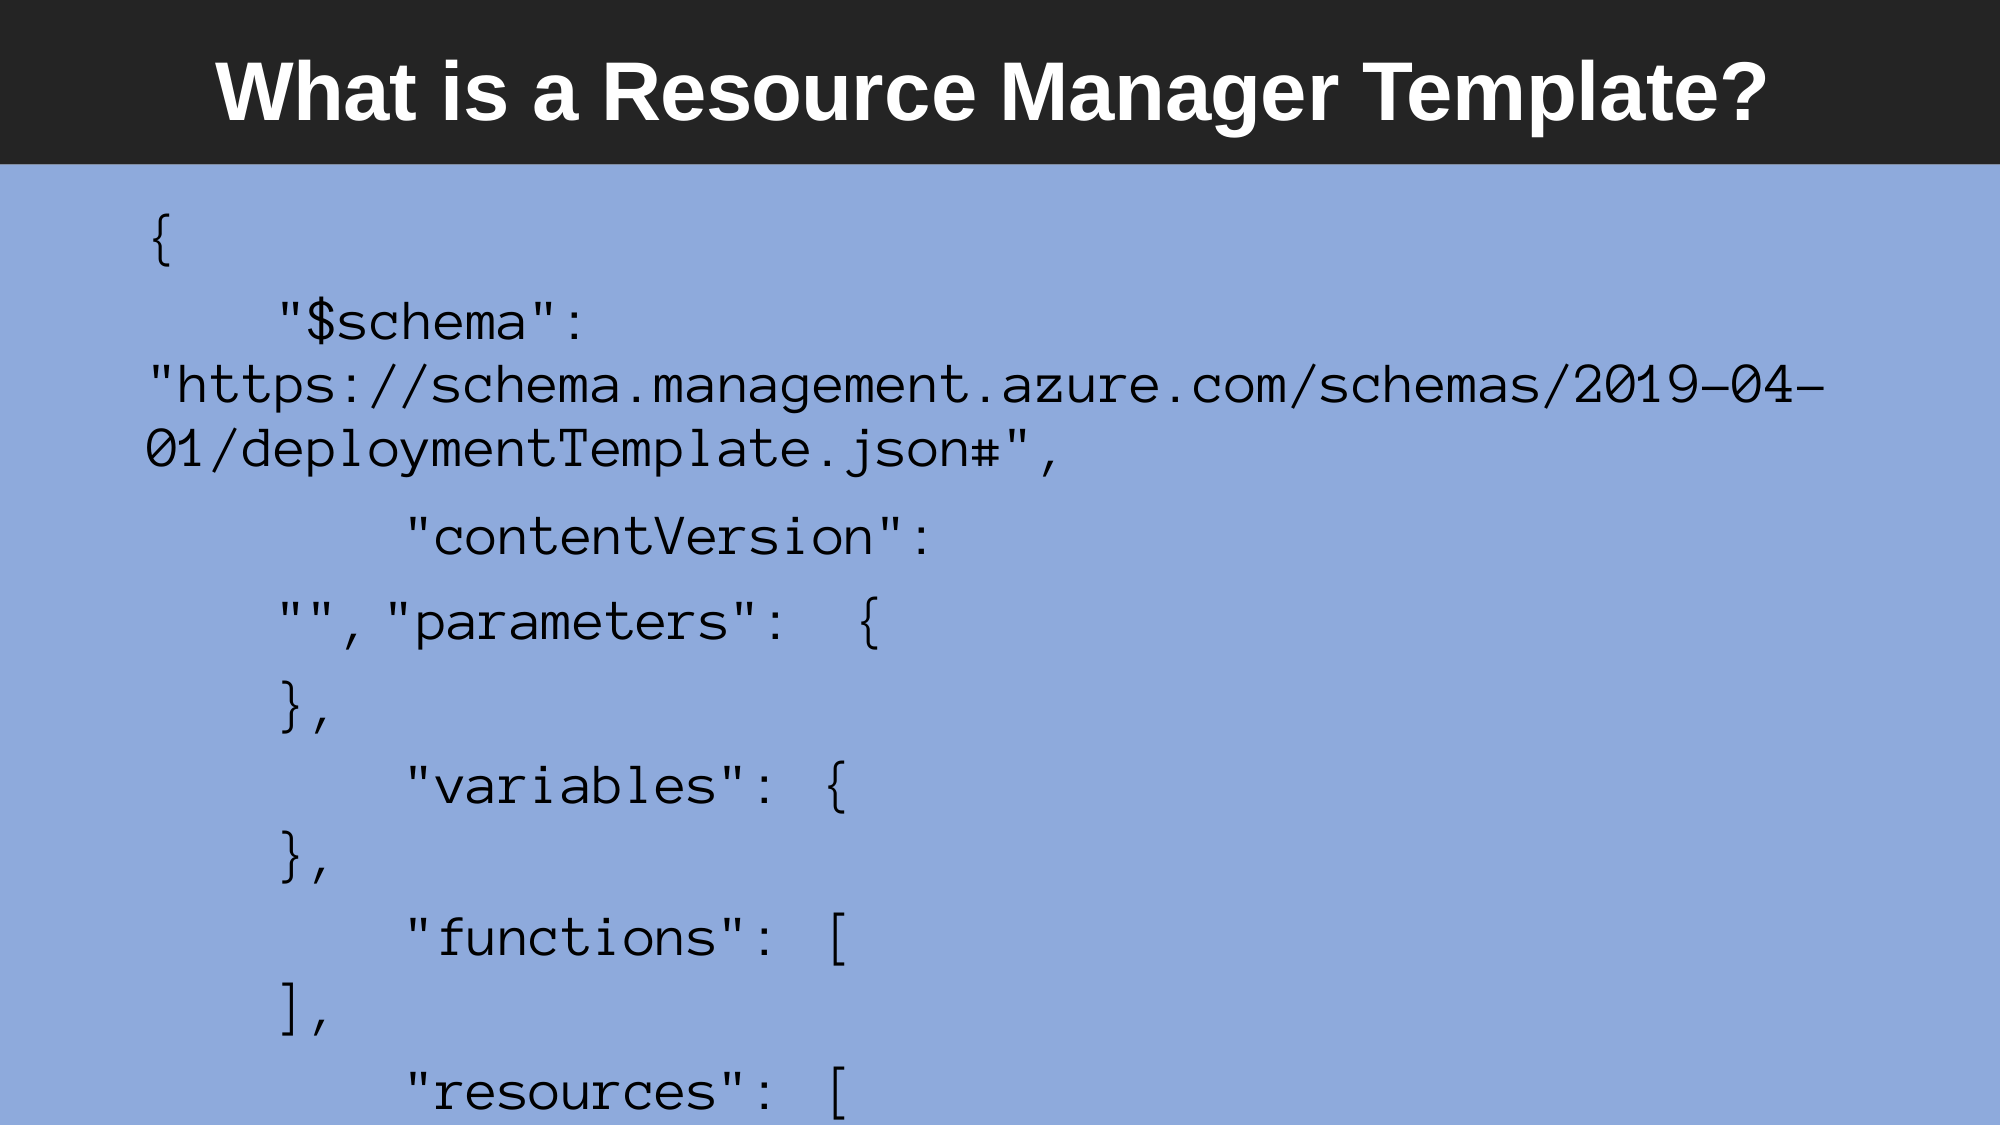

# What is a Resource Manager Template?
{
"$schema": "https://schema.management.azure.com/schemas/2019-04- 01/deploymentTemplate.json#",
"contentVersion":	"", "parameters":	{	},
"variables":	{	},
"functions":	[	],
"resources":	[	],
"outputs":	{	}
}